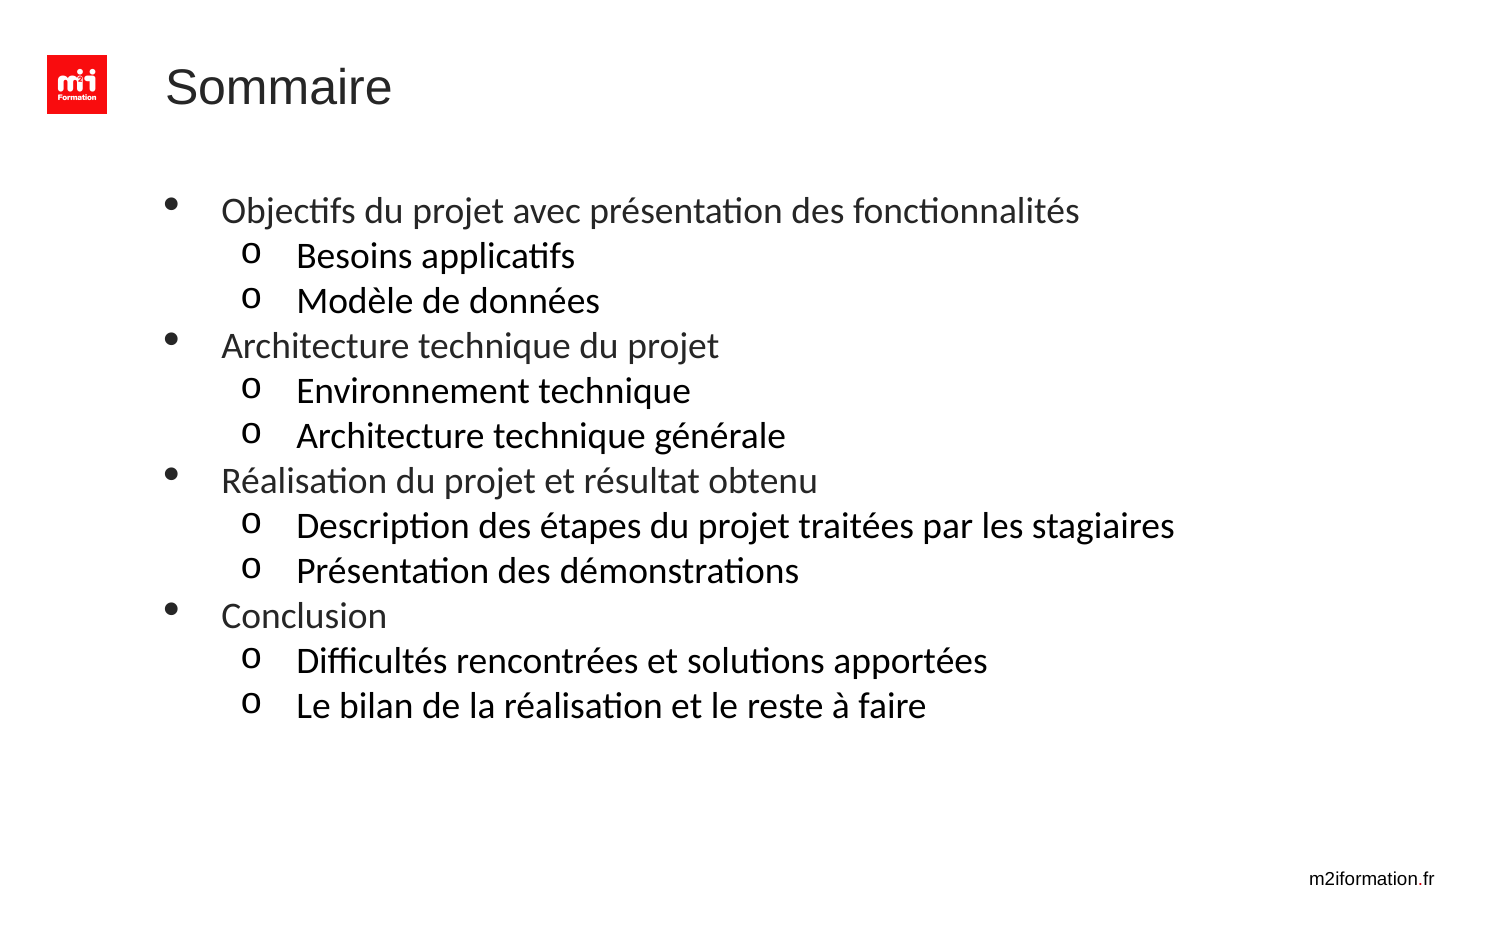

# Sommaire
Objectifs du projet avec présentation des fonctionnalités
Besoins applicatifs
Modèle de données
Architecture technique du projet
Environnement technique
Architecture technique générale
Réalisation du projet et résultat obtenu
Description des étapes du projet traitées par les stagiaires
Présentation des démonstrations
Conclusion
Difficultés rencontrées et solutions apportées
Le bilan de la réalisation et le reste à faire